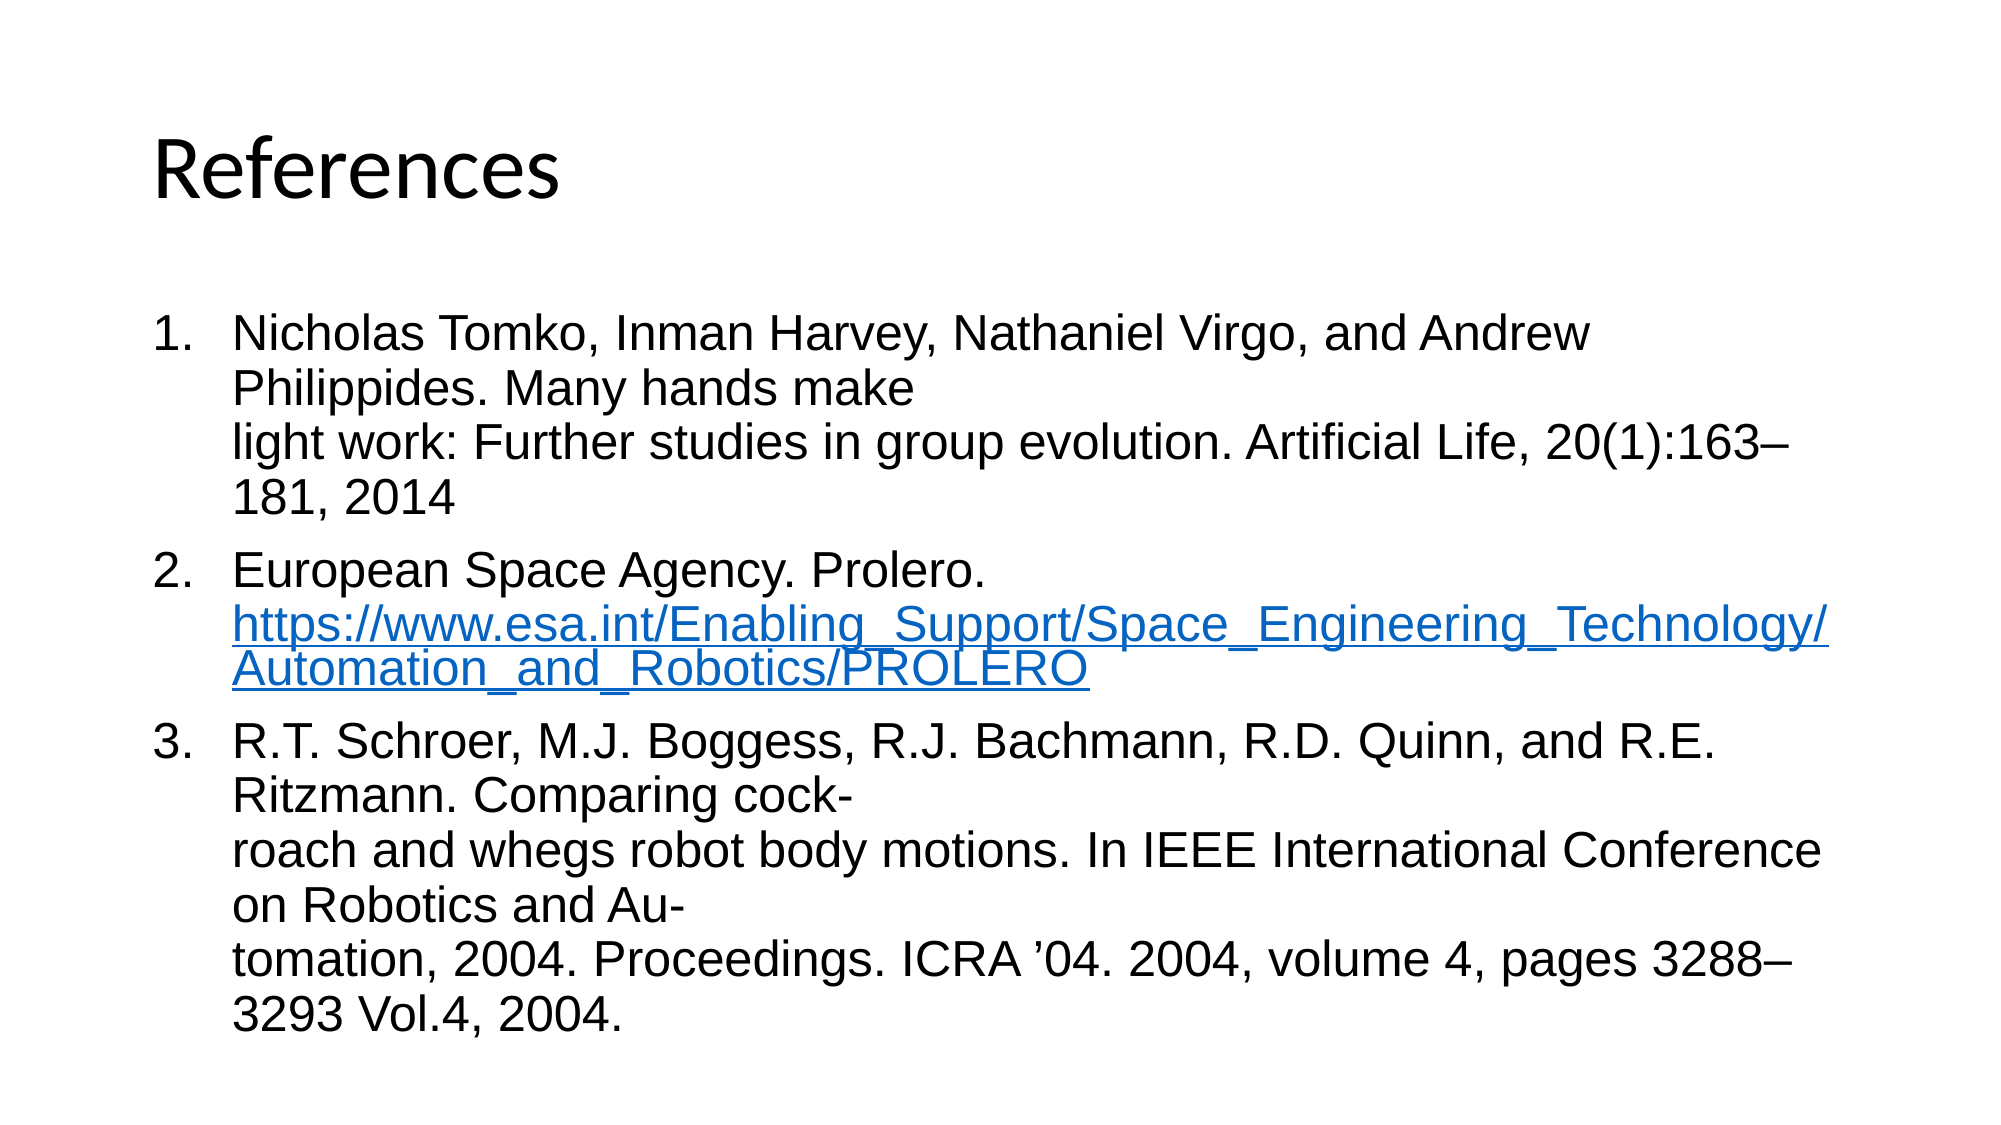

# References
Nicholas Tomko, Inman Harvey, Nathaniel Virgo, and Andrew Philippides. Many hands make
light work: Further studies in group evolution. Artificial Life, 20(1):163–181, 2014
European Space Agency. Prolero. https://www.esa.int/Enabling_Support/Space_Engineering_Technology/Automation_and_Robotics/PROLERO
R.T. Schroer, M.J. Boggess, R.J. Bachmann, R.D. Quinn, and R.E. Ritzmann. Comparing cock-
roach and whegs robot body motions. In IEEE International Conference on Robotics and Au-
tomation, 2004. Proceedings. ICRA ’04. 2004, volume 4, pages 3288–3293 Vol.4, 2004.